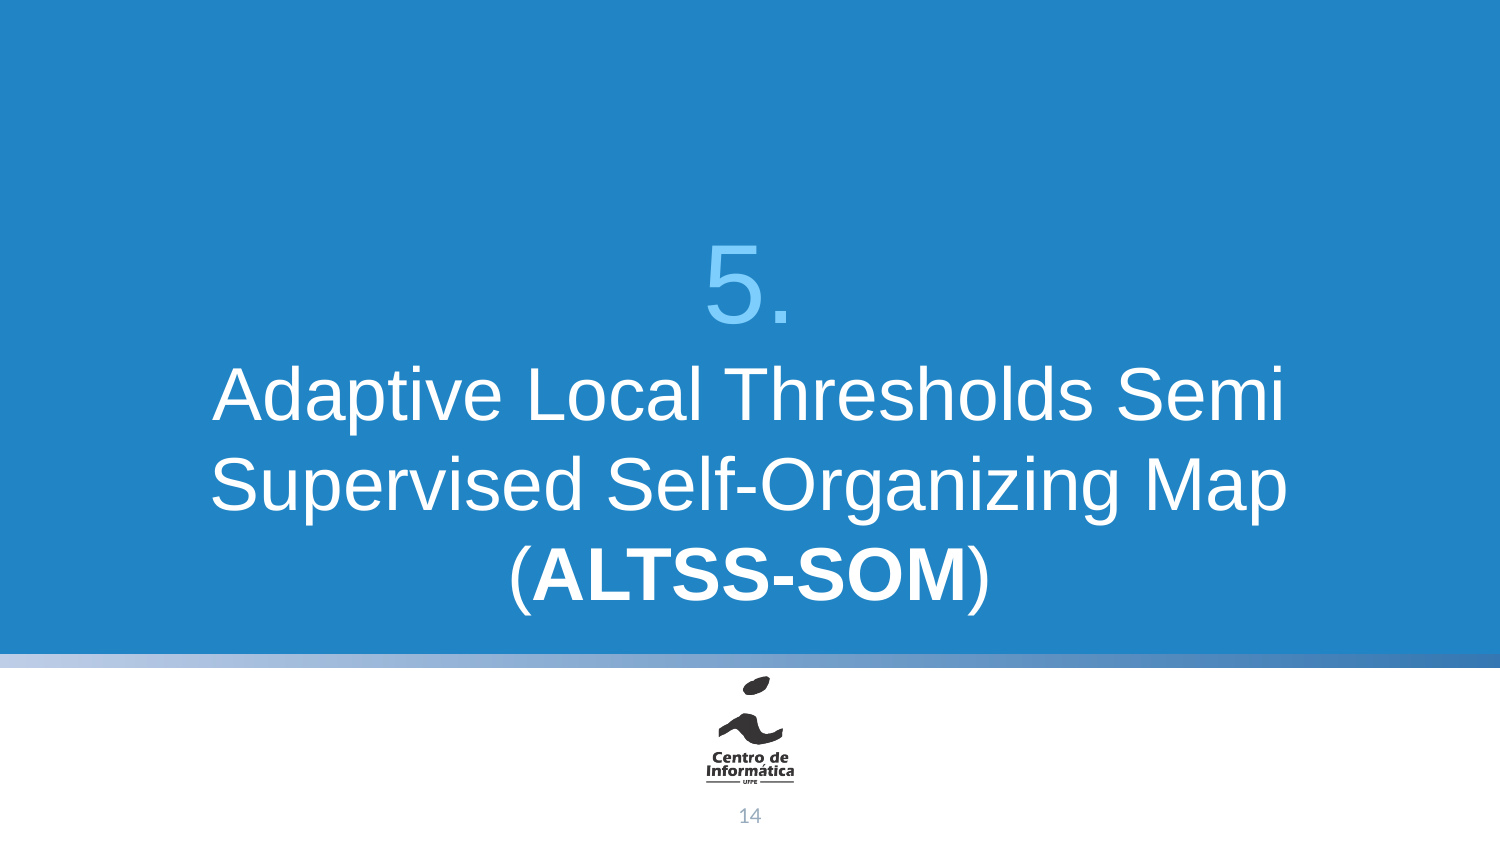

# 5.
Adaptive Local Thresholds Semi Supervised Self-Organizing Map (ALTSS-SOM)
14